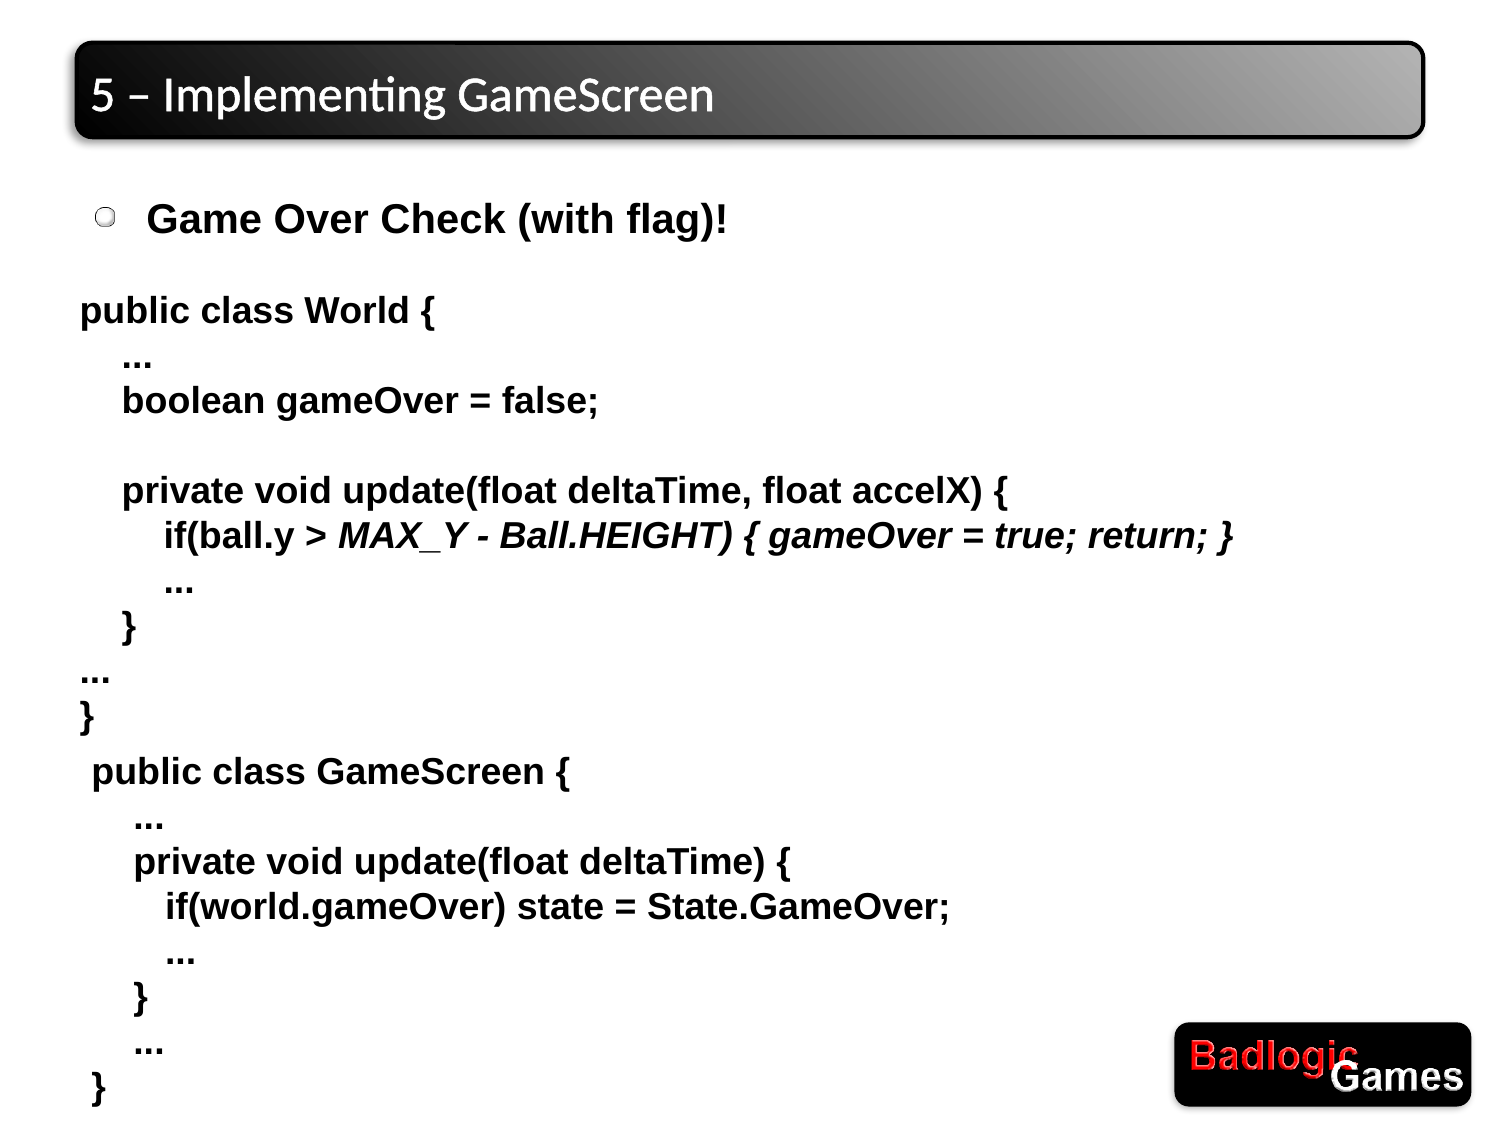

# 5 – Implementing GameScreen
Game Over Check (with flag)!
public class World {
    ...
    boolean gameOver = false;

    private void update(float deltaTime, float accelX) {
        if(ball.y > MAX_Y - Ball.HEIGHT) { gameOver = true; return; }
        ...
    }
...
}
public class GameScreen {
    ...
    private void update(float deltaTime) {
       if(world.gameOver) state = State.GameOver;
       ...
    }
    ...
}